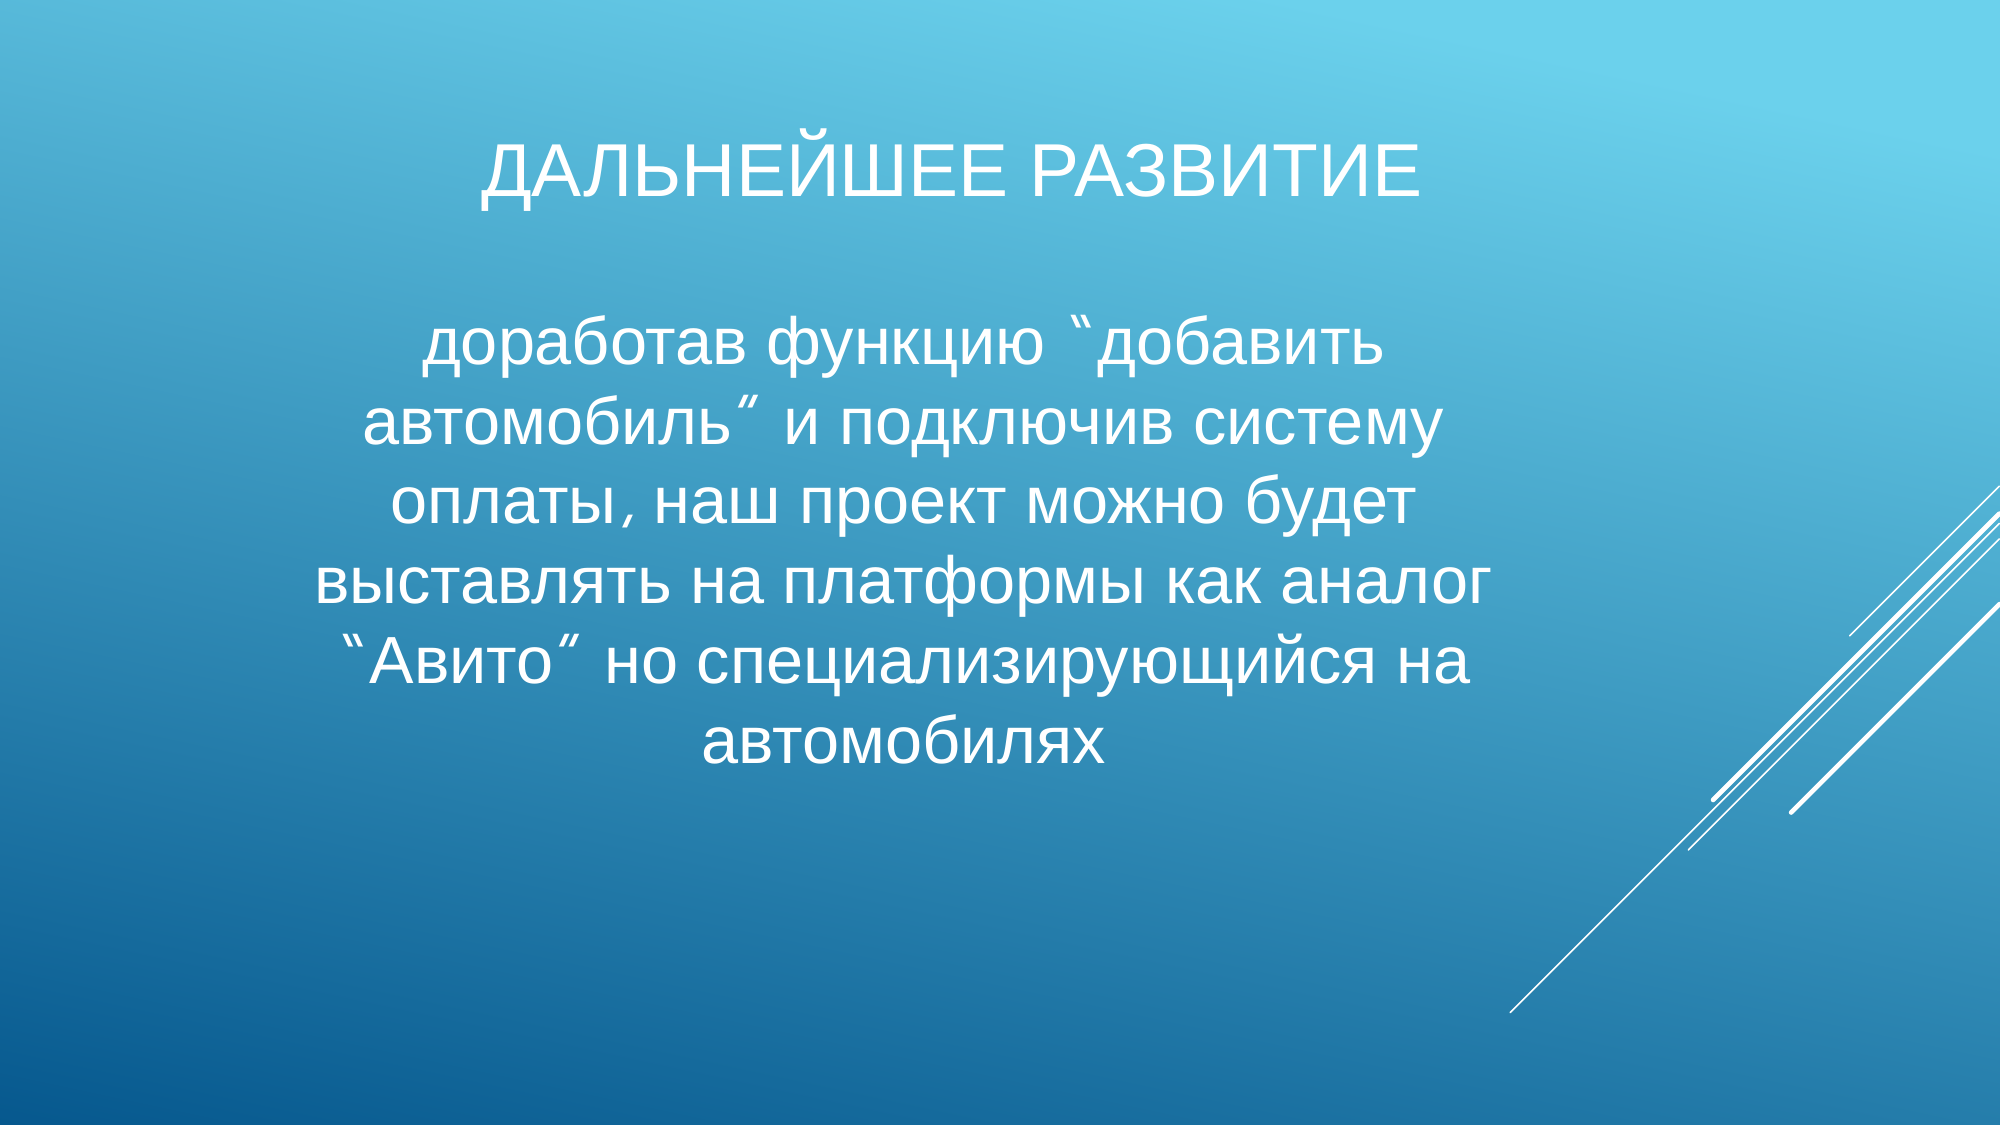

# Дальнейшее развитие
доработав функцию “добавить автомобиль” и подключив систему оплаты, наш проект можно будет выставлять на платформы как аналог “Авито” но специализирующийся на автомобилях